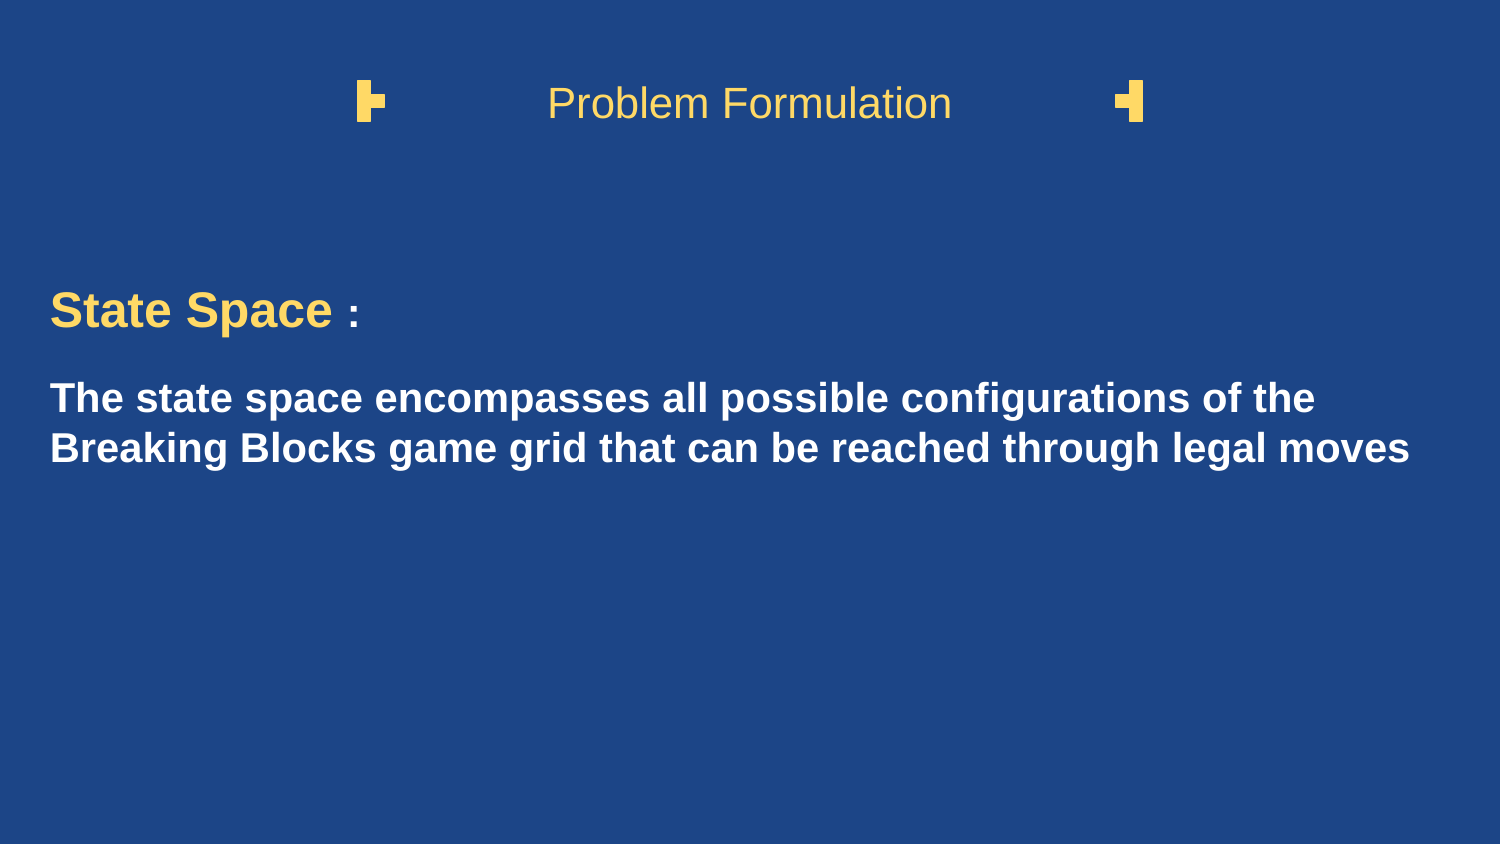

# Problem Formulation

State Space :
The state space encompasses all possible configurations of the Breaking Blocks game grid that can be reached through legal moves